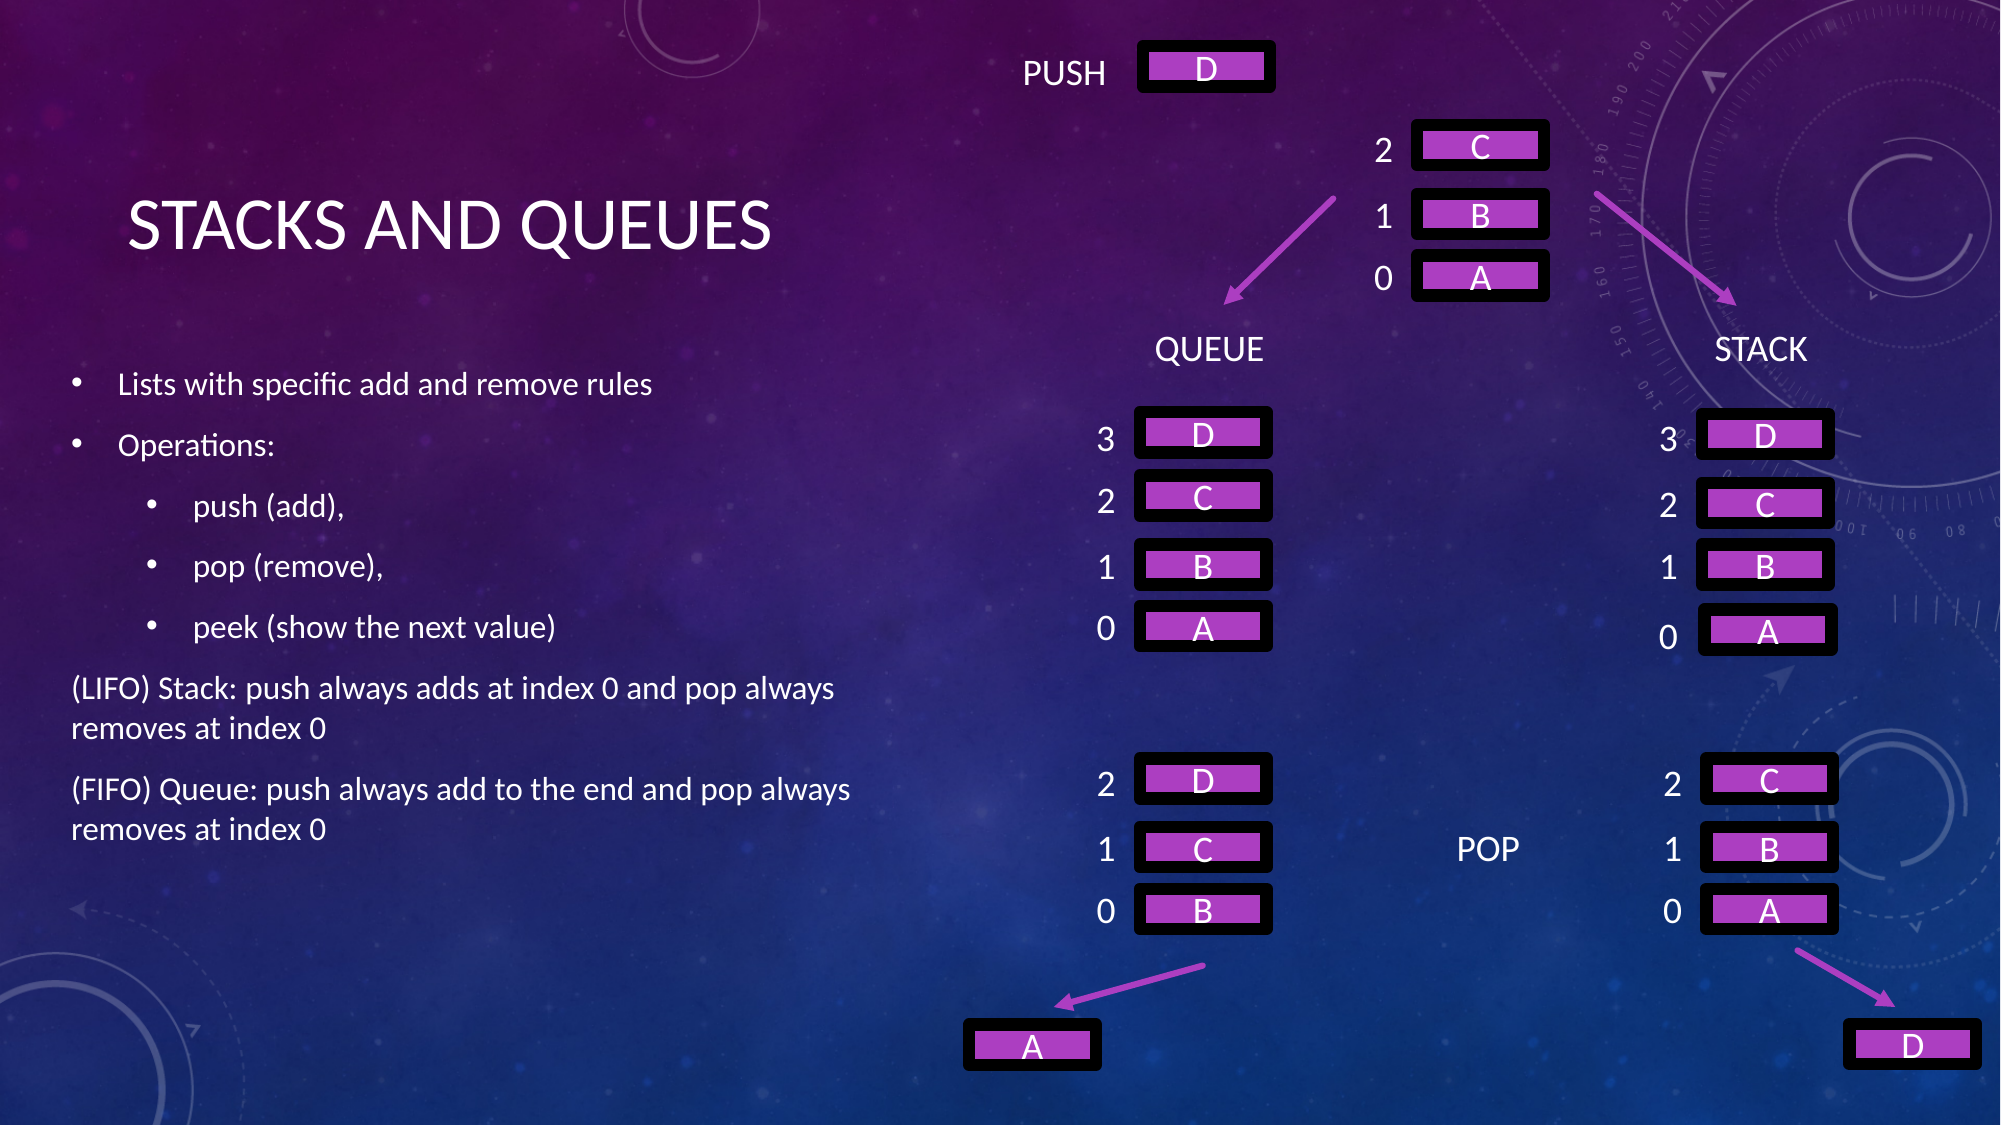

PUSH
D
# Stacks and Queues
2
C
B
A
1
0
QUEUE
STACK
Lists with specific add and remove rules
Operations:
push (add),
pop (remove),
peek (show the next value)
(LIFO) Stack: push always adds at index 0 and pop always removes at index 0
(FIFO) Queue: push always add to the end and pop always removes at index 0

3
D
2
C
B
A
1
0
3
D
C
B
2
1
0
A
2
D
C
B
1
0
2
C
B
A
1
0
POP
D
A